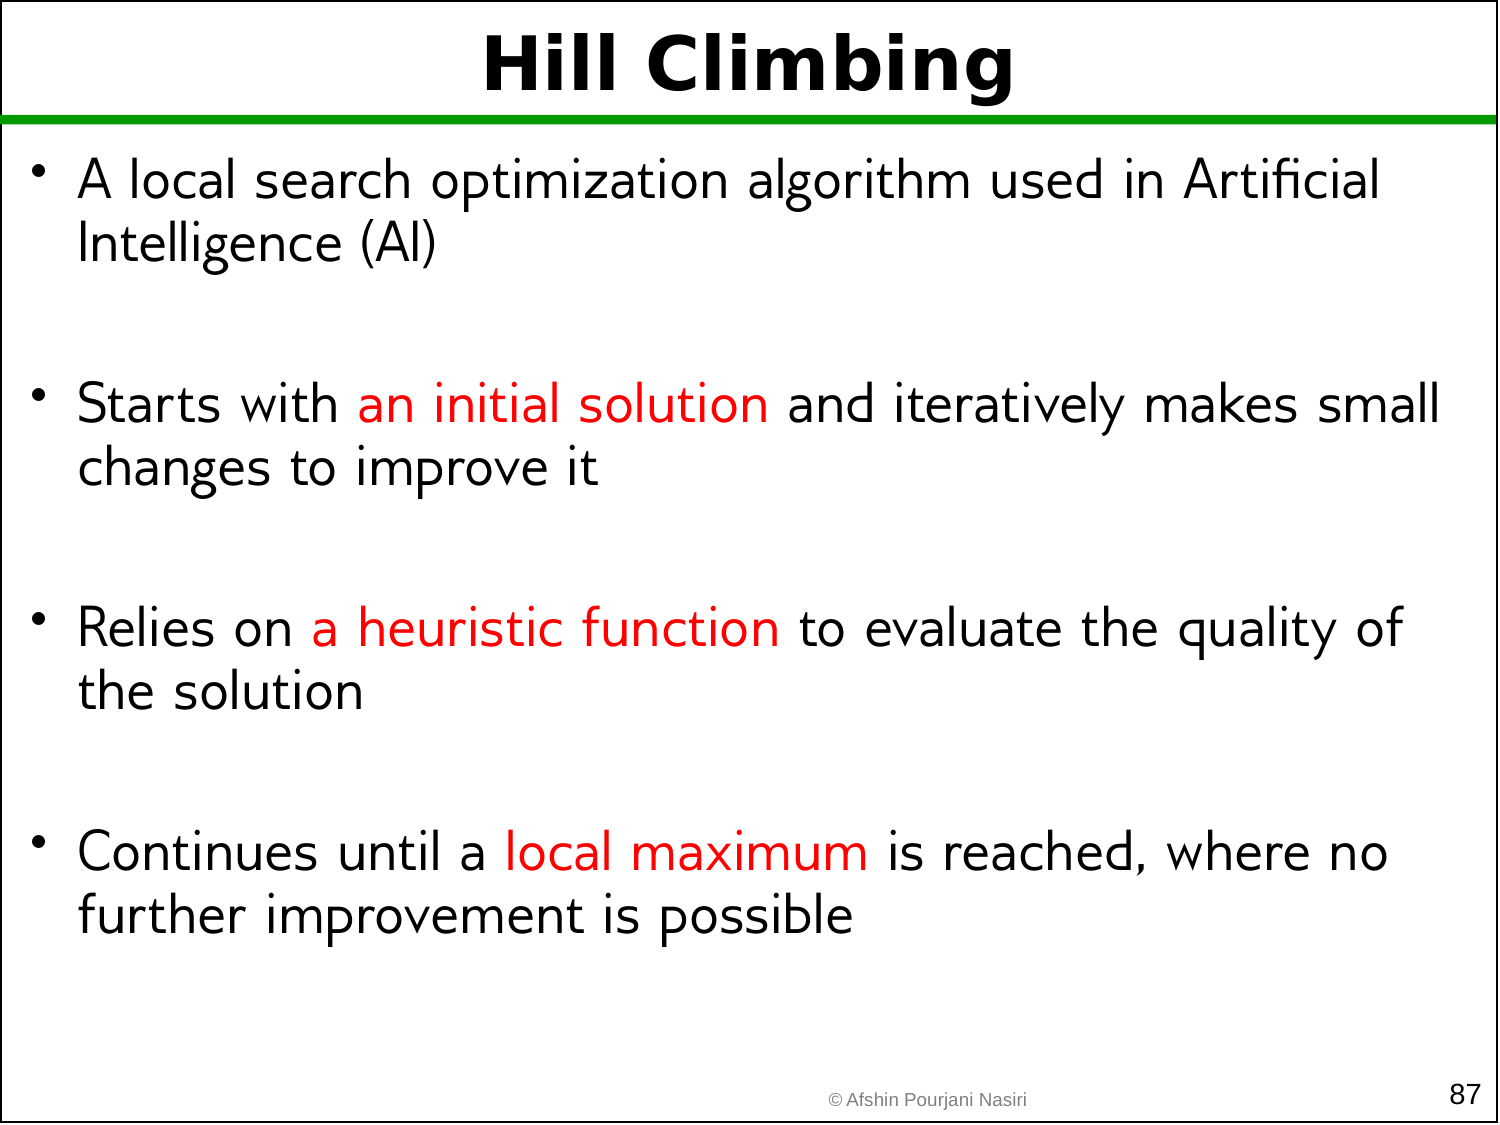

# Hill Climbing
A local search optimization algorithm used in Artificial Intelligence (AI)

Starts with an initial solution and iteratively makes small changes to improve it

Relies on a heuristic function to evaluate the quality of the solution

Continues until a local maximum is reached, where no further improvement is possible
87
© Afshin Pourjani Nasiri